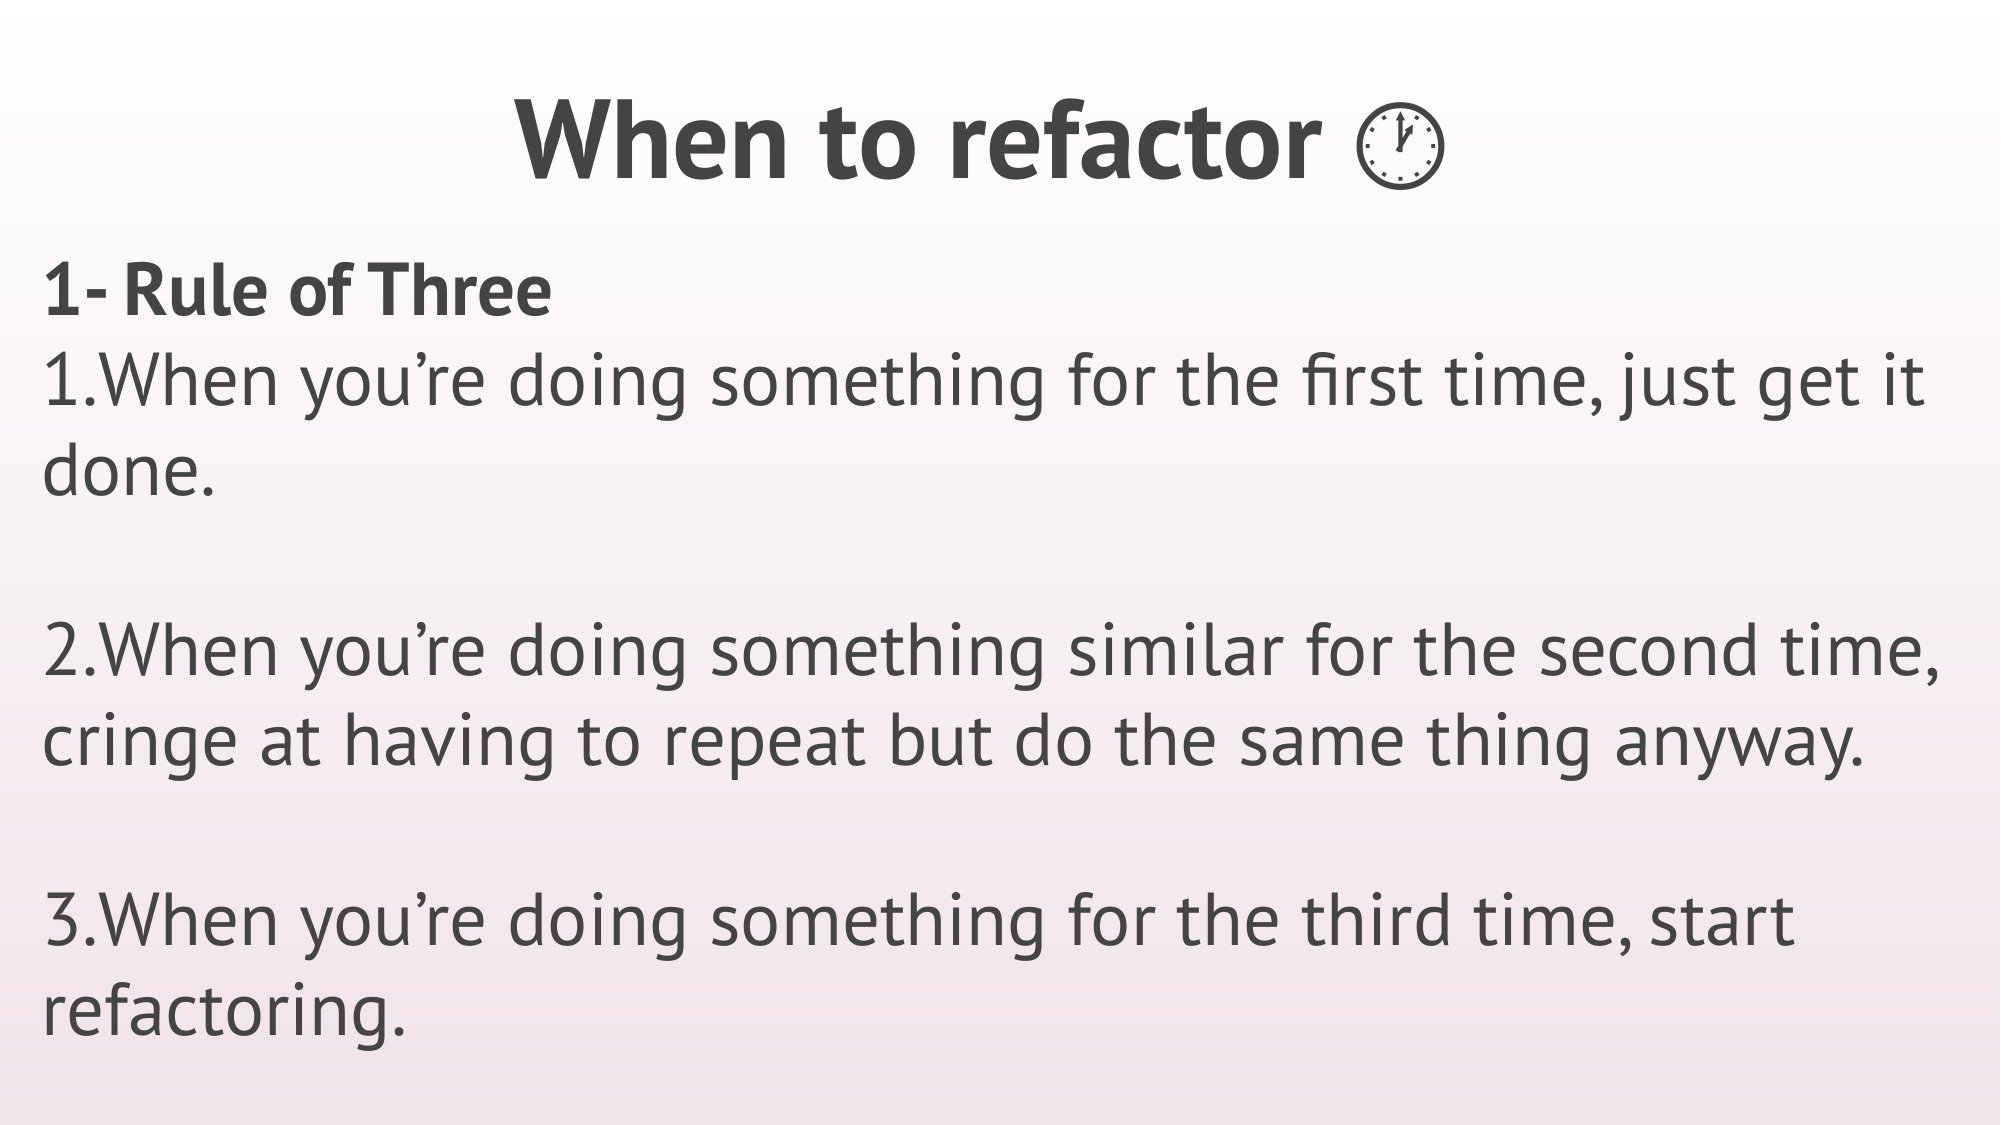

When to refactor 🕐
1- Rule of Three
When you’re doing something for the first time, just get it done.

When you’re doing something similar for the second time, cringe at having to repeat but do the same thing anyway.

When you’re doing something for the third time, start refactoring.